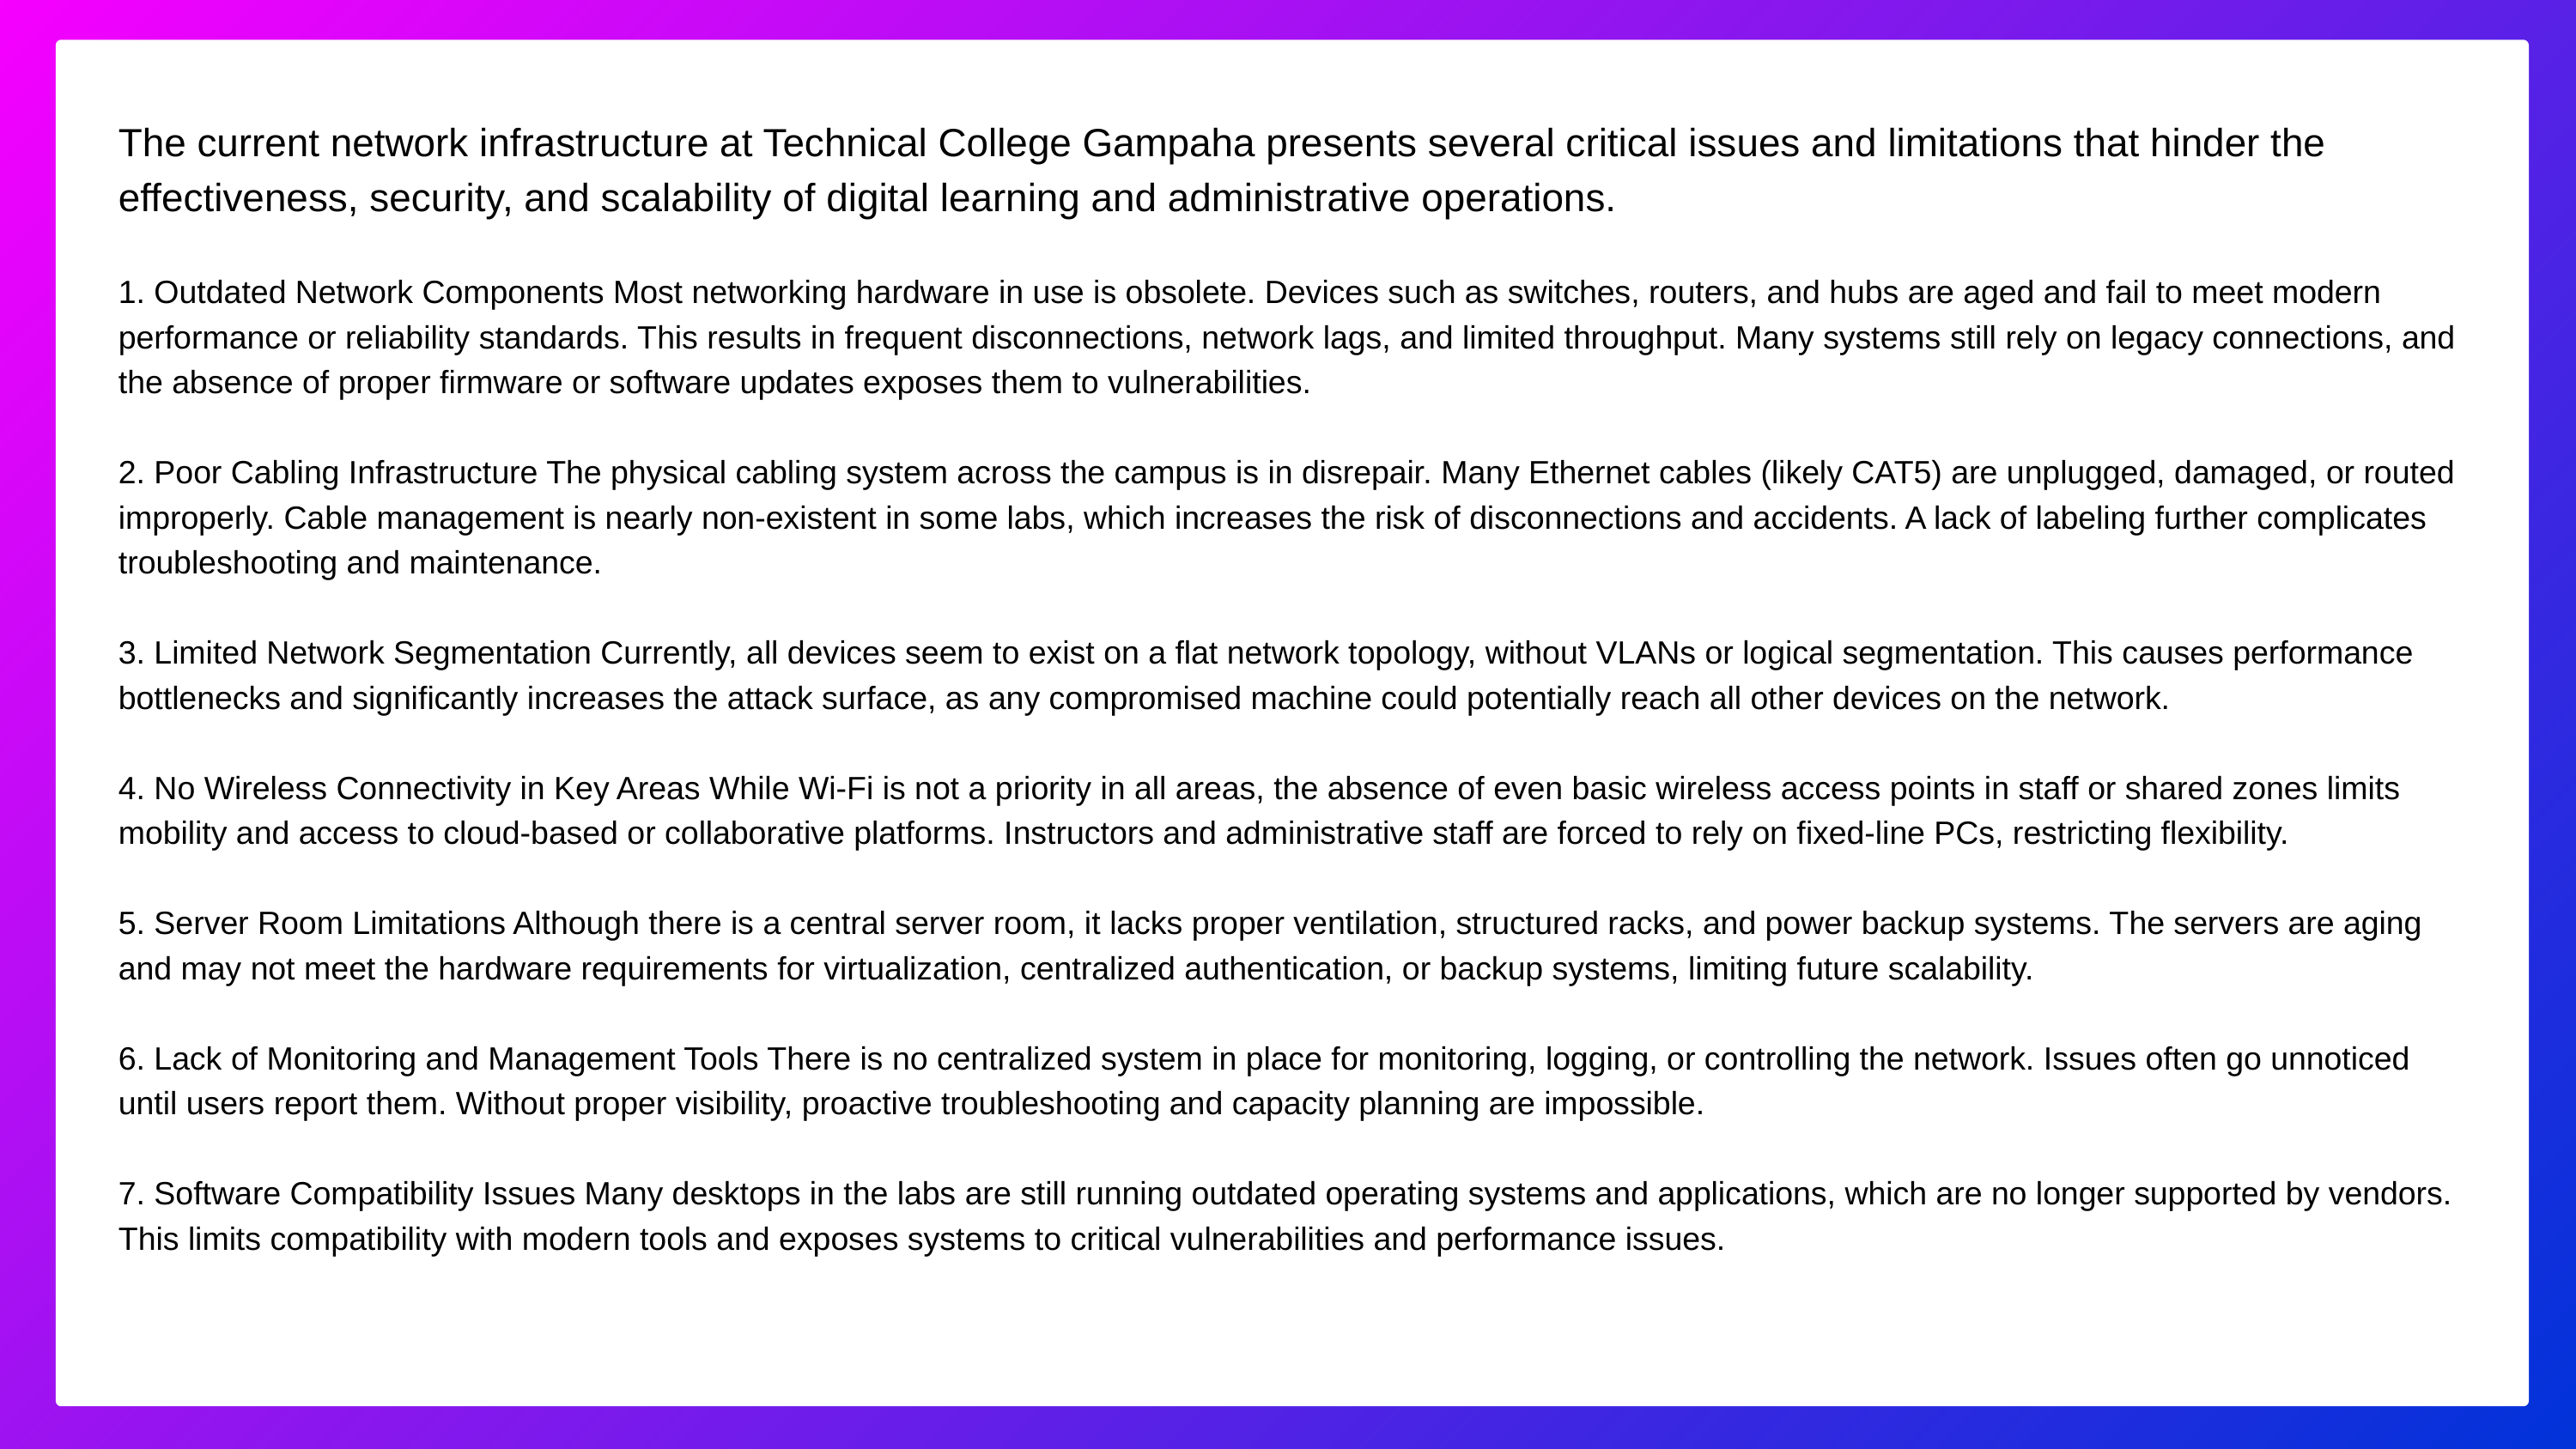

The current network infrastructure at Technical College Gampaha presents several critical issues and limitations that hinder the effectiveness, security, and scalability of digital learning and administrative operations.

1. Outdated Network Components Most networking hardware in use is obsolete. Devices such as switches, routers, and hubs are aged and fail to meet modern performance or reliability standards. This results in frequent disconnections, network lags, and limited throughput. Many systems still rely on legacy connections, and the absence of proper firmware or software updates exposes them to vulnerabilities.

2. Poor Cabling Infrastructure The physical cabling system across the campus is in disrepair. Many Ethernet cables (likely CAT5) are unplugged, damaged, or routed improperly. Cable management is nearly non-existent in some labs, which increases the risk of disconnections and accidents. A lack of labeling further complicates troubleshooting and maintenance.

3. Limited Network Segmentation Currently, all devices seem to exist on a flat network topology, without VLANs or logical segmentation. This causes performance bottlenecks and significantly increases the attack surface, as any compromised machine could potentially reach all other devices on the network.

4. No Wireless Connectivity in Key Areas While Wi-Fi is not a priority in all areas, the absence of even basic wireless access points in staff or shared zones limits mobility and access to cloud-based or collaborative platforms. Instructors and administrative staff are forced to rely on fixed-line PCs, restricting flexibility.

5. Server Room Limitations Although there is a central server room, it lacks proper ventilation, structured racks, and power backup systems. The servers are aging and may not meet the hardware requirements for virtualization, centralized authentication, or backup systems, limiting future scalability.

6. Lack of Monitoring and Management Tools There is no centralized system in place for monitoring, logging, or controlling the network. Issues often go unnoticed until users report them. Without proper visibility, proactive troubleshooting and capacity planning are impossible.

7. Software Compatibility Issues Many desktops in the labs are still running outdated operating systems and applications, which are no longer supported by vendors. This limits compatibility with modern tools and exposes systems to critical vulnerabilities and performance issues.